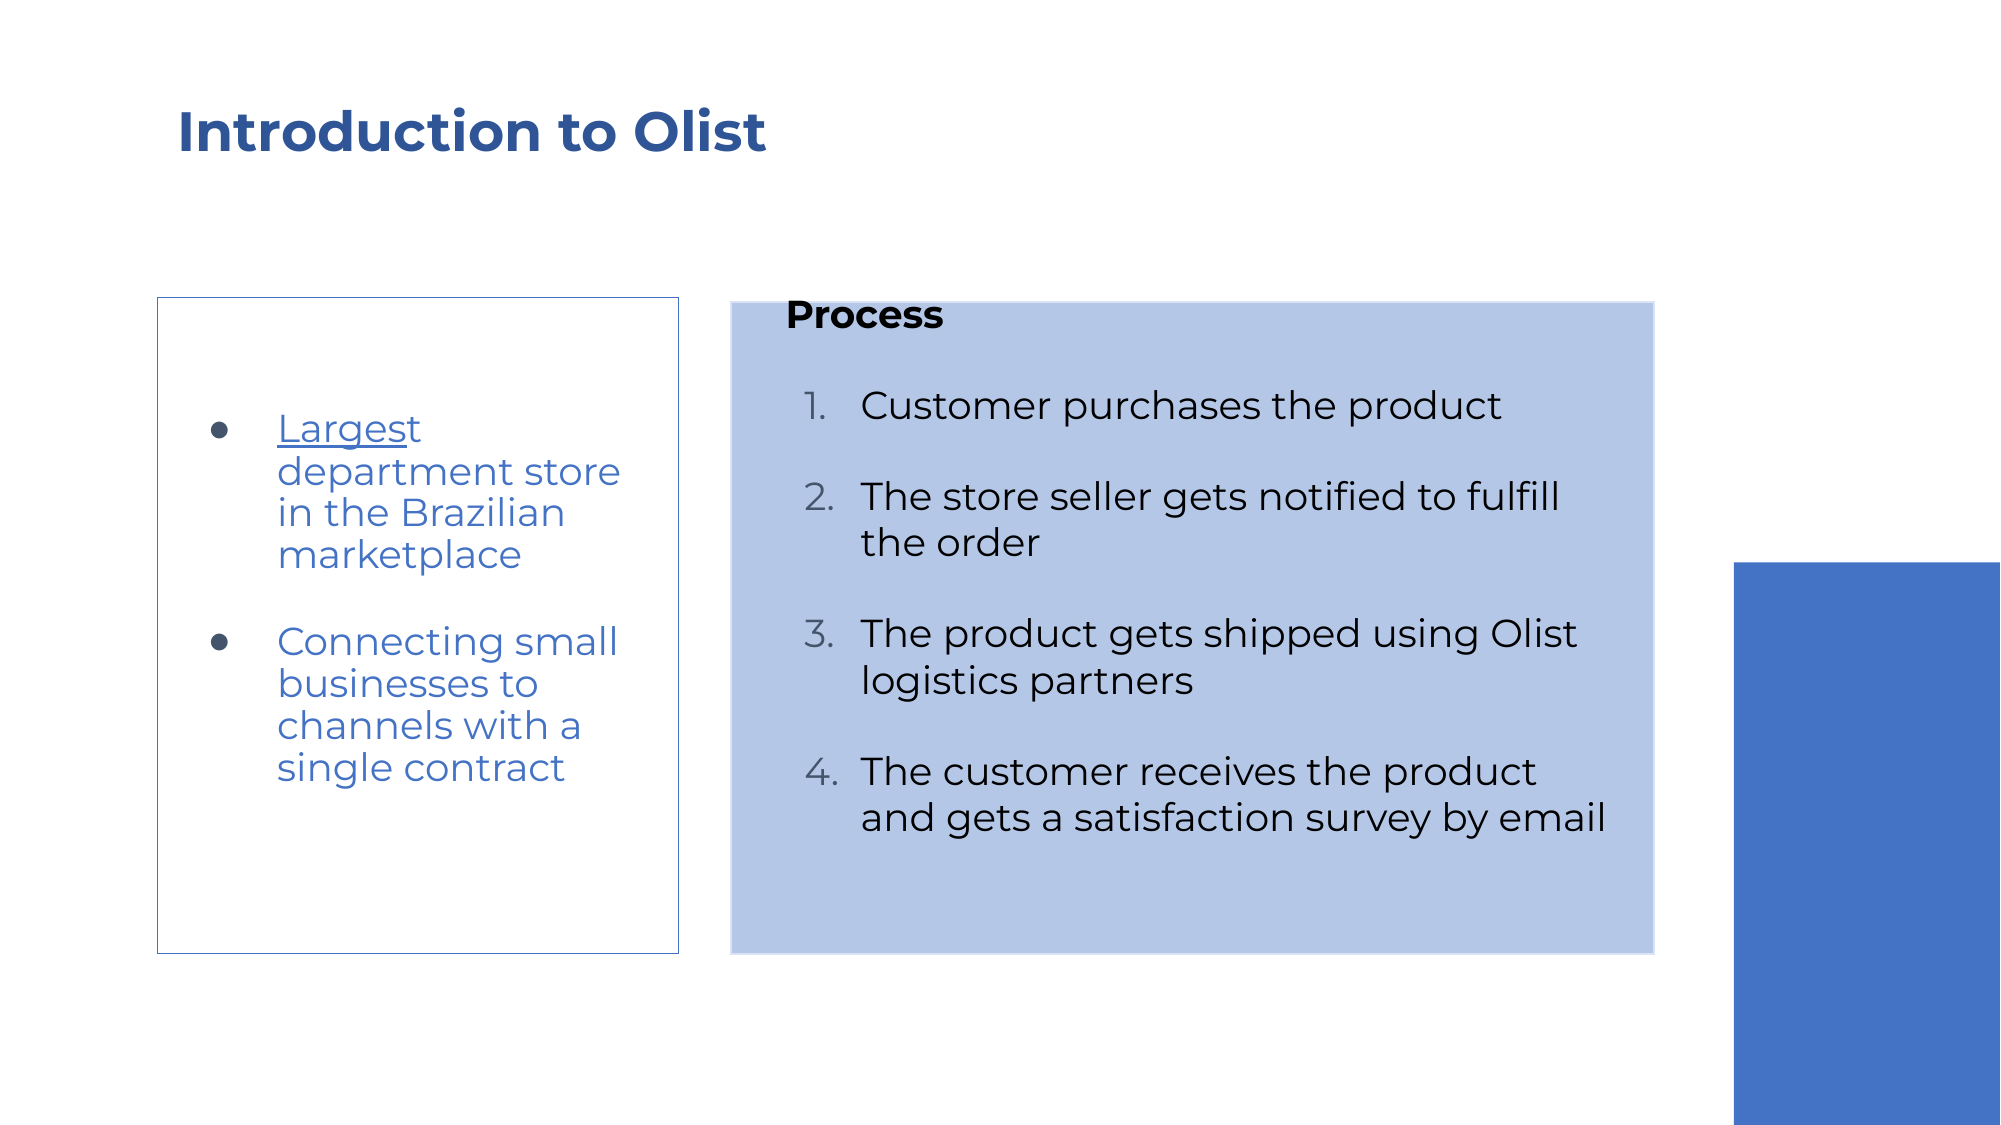

# Introduction to Olist
Process
Customer purchases the product
The store seller gets notified to fulfill the order
The product gets shipped using Olist logistics partners
The customer receives the product and gets a satisfaction survey by email

Largest department store in the Brazilian marketplace
Connecting small businesses to channels with a single contract